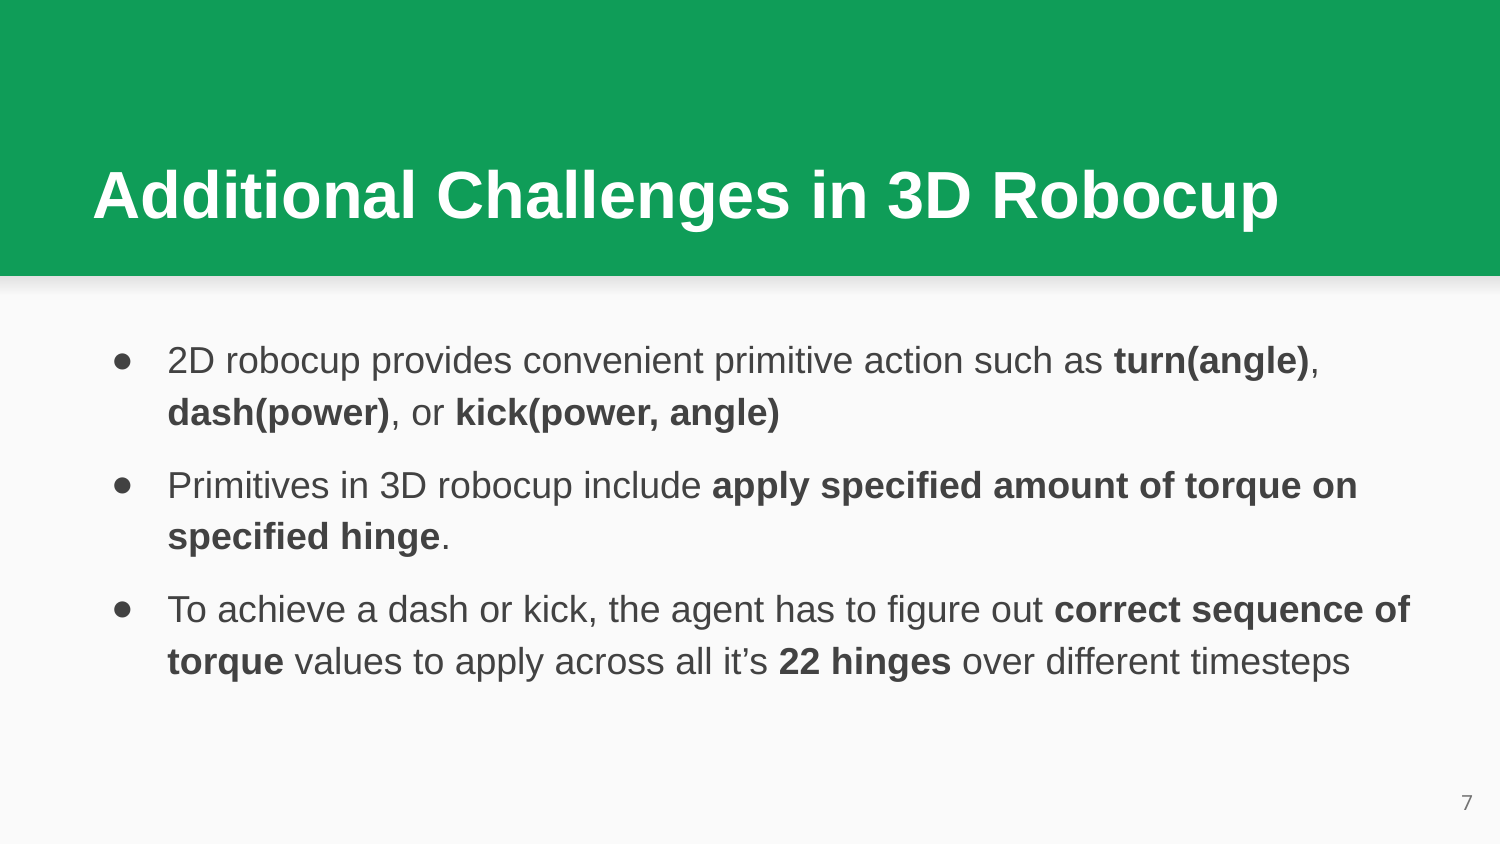

# Additional Challenges in 3D Robocup
2D robocup provides convenient primitive action such as turn(angle), dash(power), or kick(power, angle)
Primitives in 3D robocup include apply specified amount of torque on specified hinge.
To achieve a dash or kick, the agent has to figure out correct sequence of torque values to apply across all it’s 22 hinges over different timesteps

7